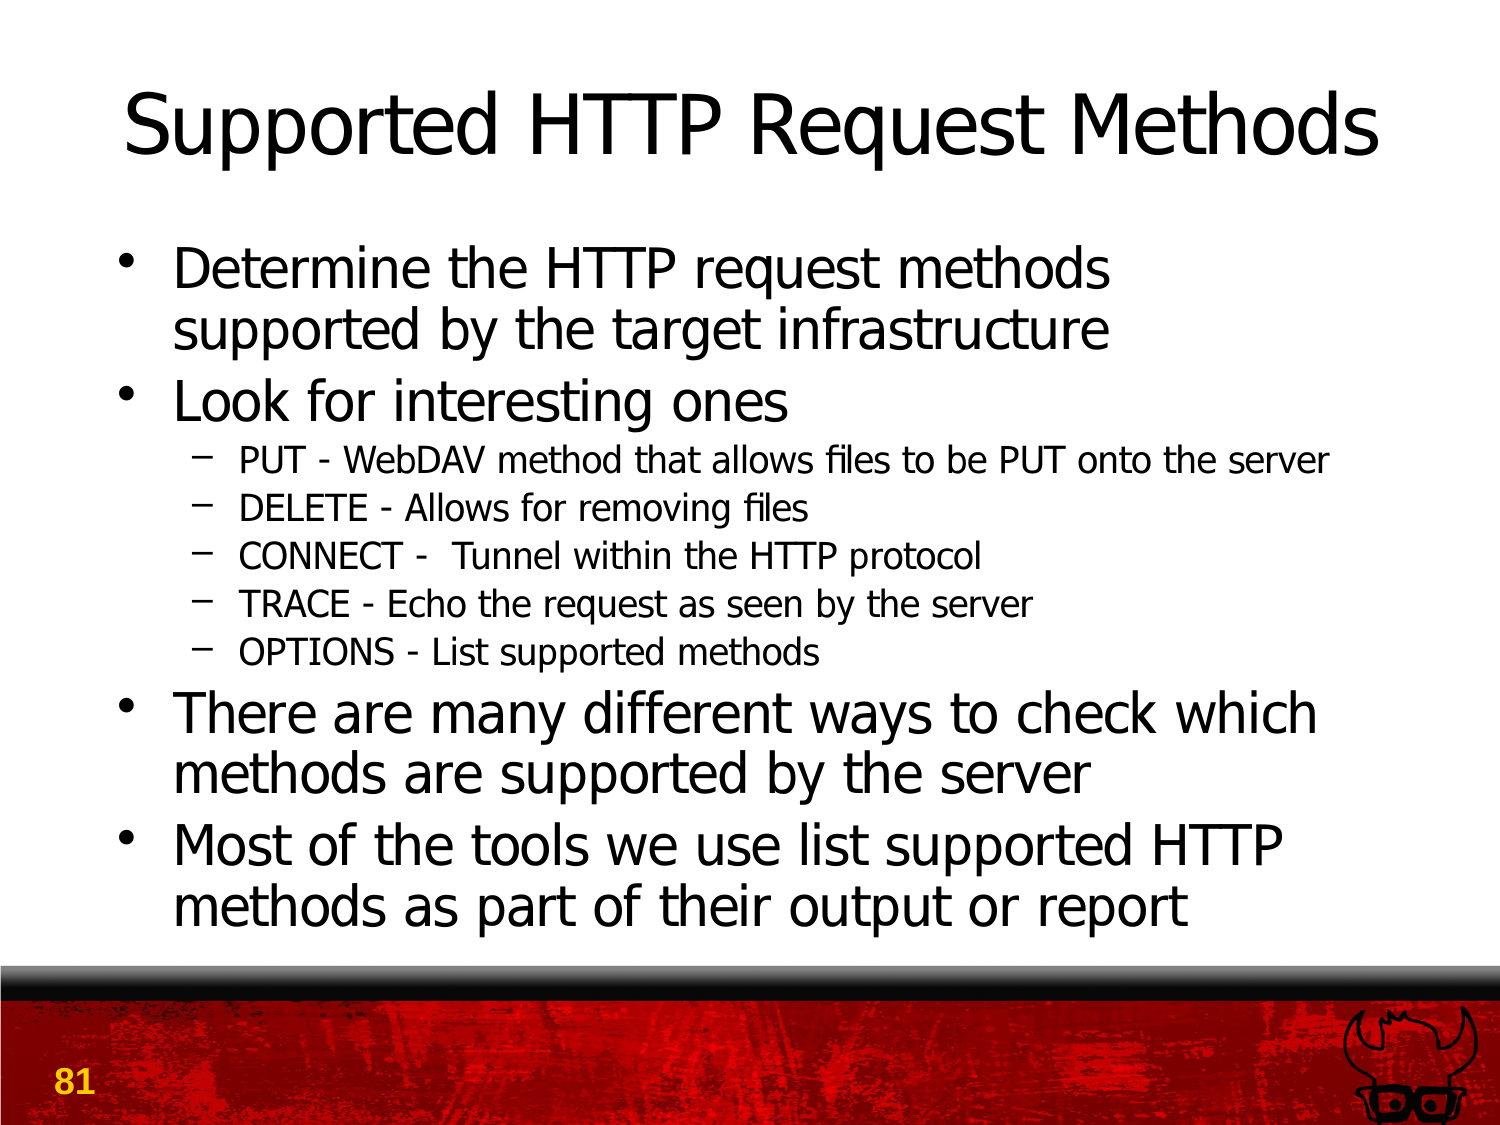

# Supported HTTP Request Methods
Determine the HTTP request methods supported by the target infrastructure
Look for interesting ones
PUT - WebDAV method that allows files to be PUT onto the server
DELETE - Allows for removing files
CONNECT -  Tunnel within the HTTP protocol
TRACE - Echo the request as seen by the server
OPTIONS - List supported methods
There are many different ways to check which methods are supported by the server
Most of the tools we use list supported HTTP methods as part of their output or report